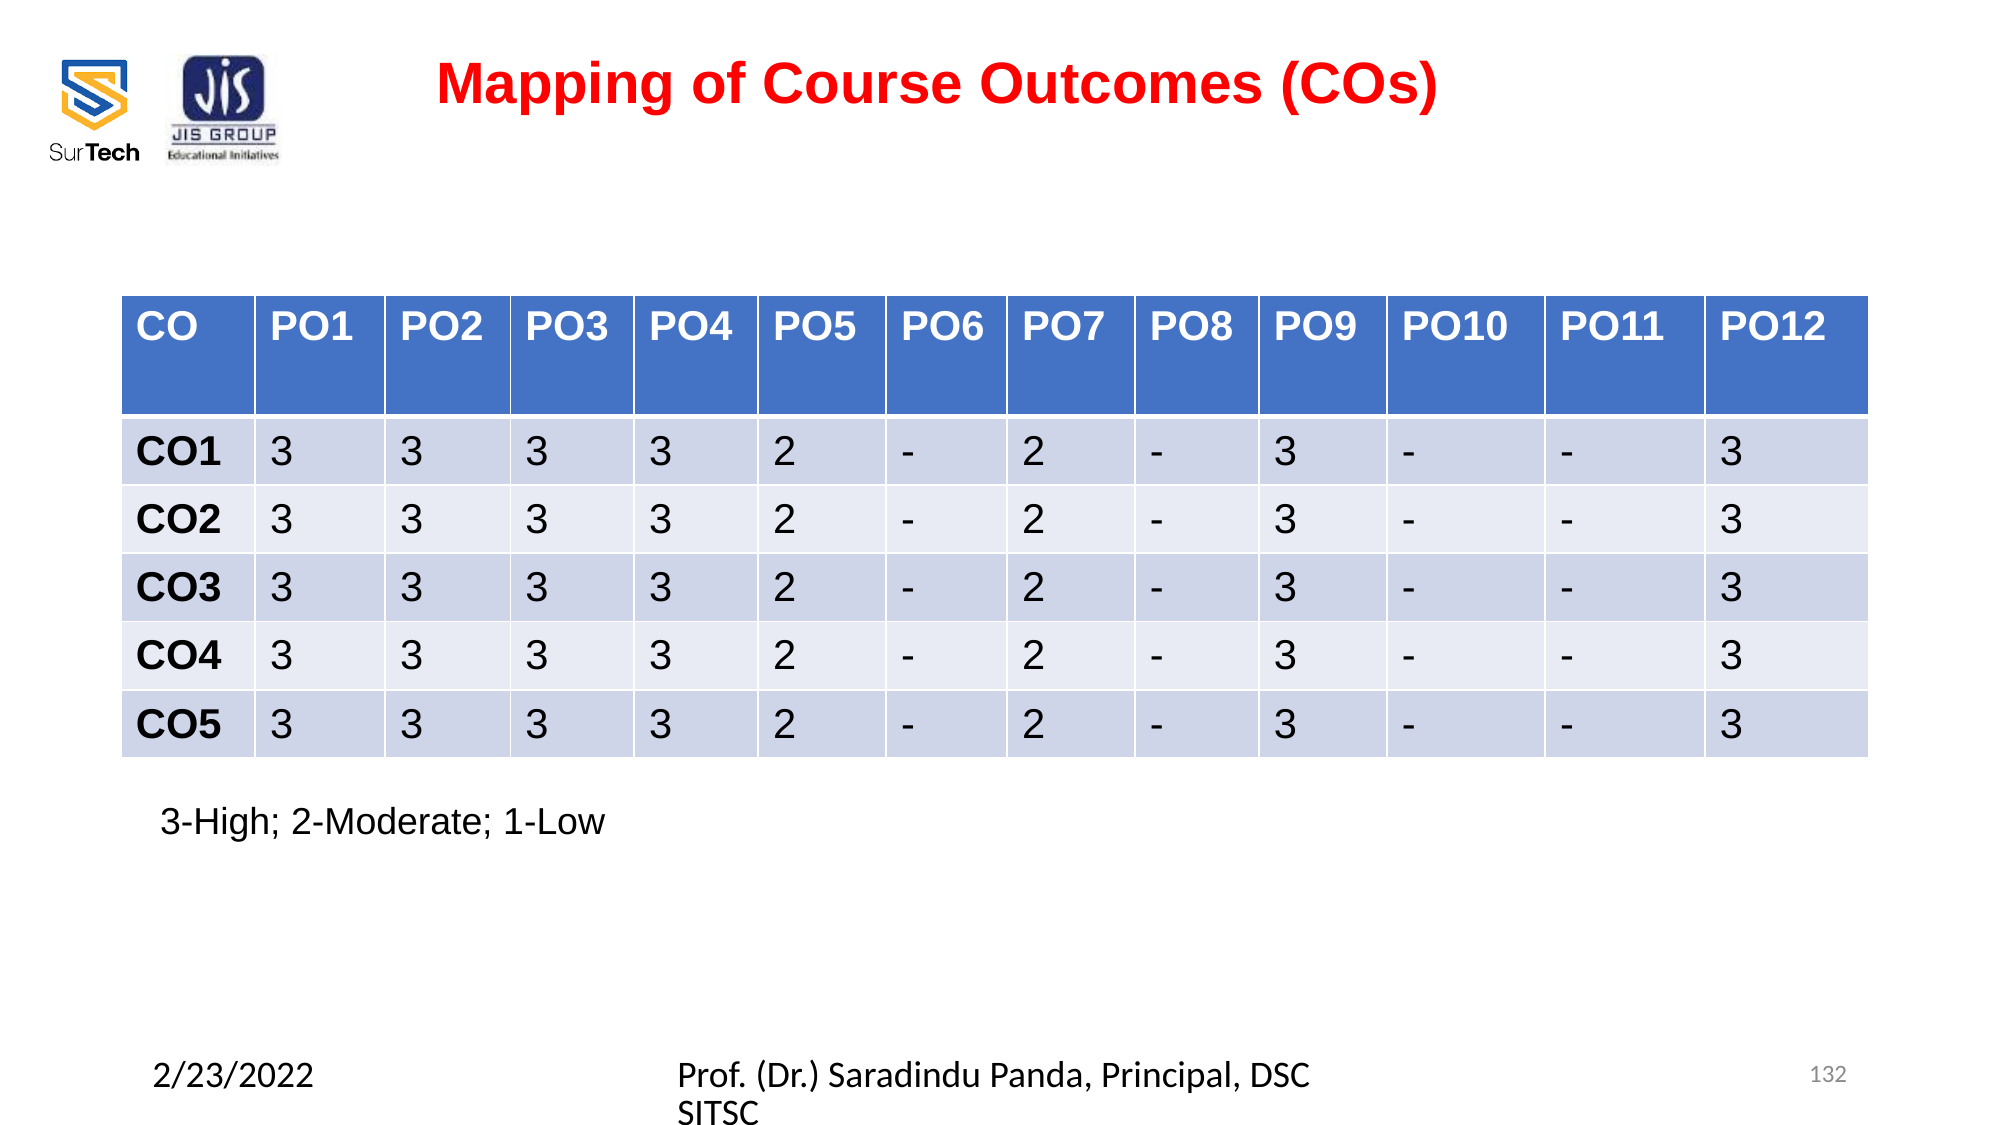

Mapping of Course Outcomes (COs)
| CO | PO1 | PO2 | PO3 | PO4 | PO5 | PO6 | PO7 | PO8 | PO9 | PO10 | PO11 | PO12 |
| --- | --- | --- | --- | --- | --- | --- | --- | --- | --- | --- | --- | --- |
| CO1 | 3 | 3 | 3 | 3 | 2 | - | 2 | - | 3 | - | - | 3 |
| CO2 | 3 | 3 | 3 | 3 | 2 | - | 2 | - | 3 | - | - | 3 |
| CO3 | 3 | 3 | 3 | 3 | 2 | - | 2 | - | 3 | - | - | 3 |
| CO4 | 3 | 3 | 3 | 3 | 2 | - | 2 | - | 3 | - | - | 3 |
| CO5 | 3 | 3 | 3 | 3 | 2 | - | 2 | - | 3 | - | - | 3 |
3-High; 2-Moderate; 1-Low
2/23/2022
Prof. (Dr.) Saradindu Panda, Principal, DSCSITSC
132